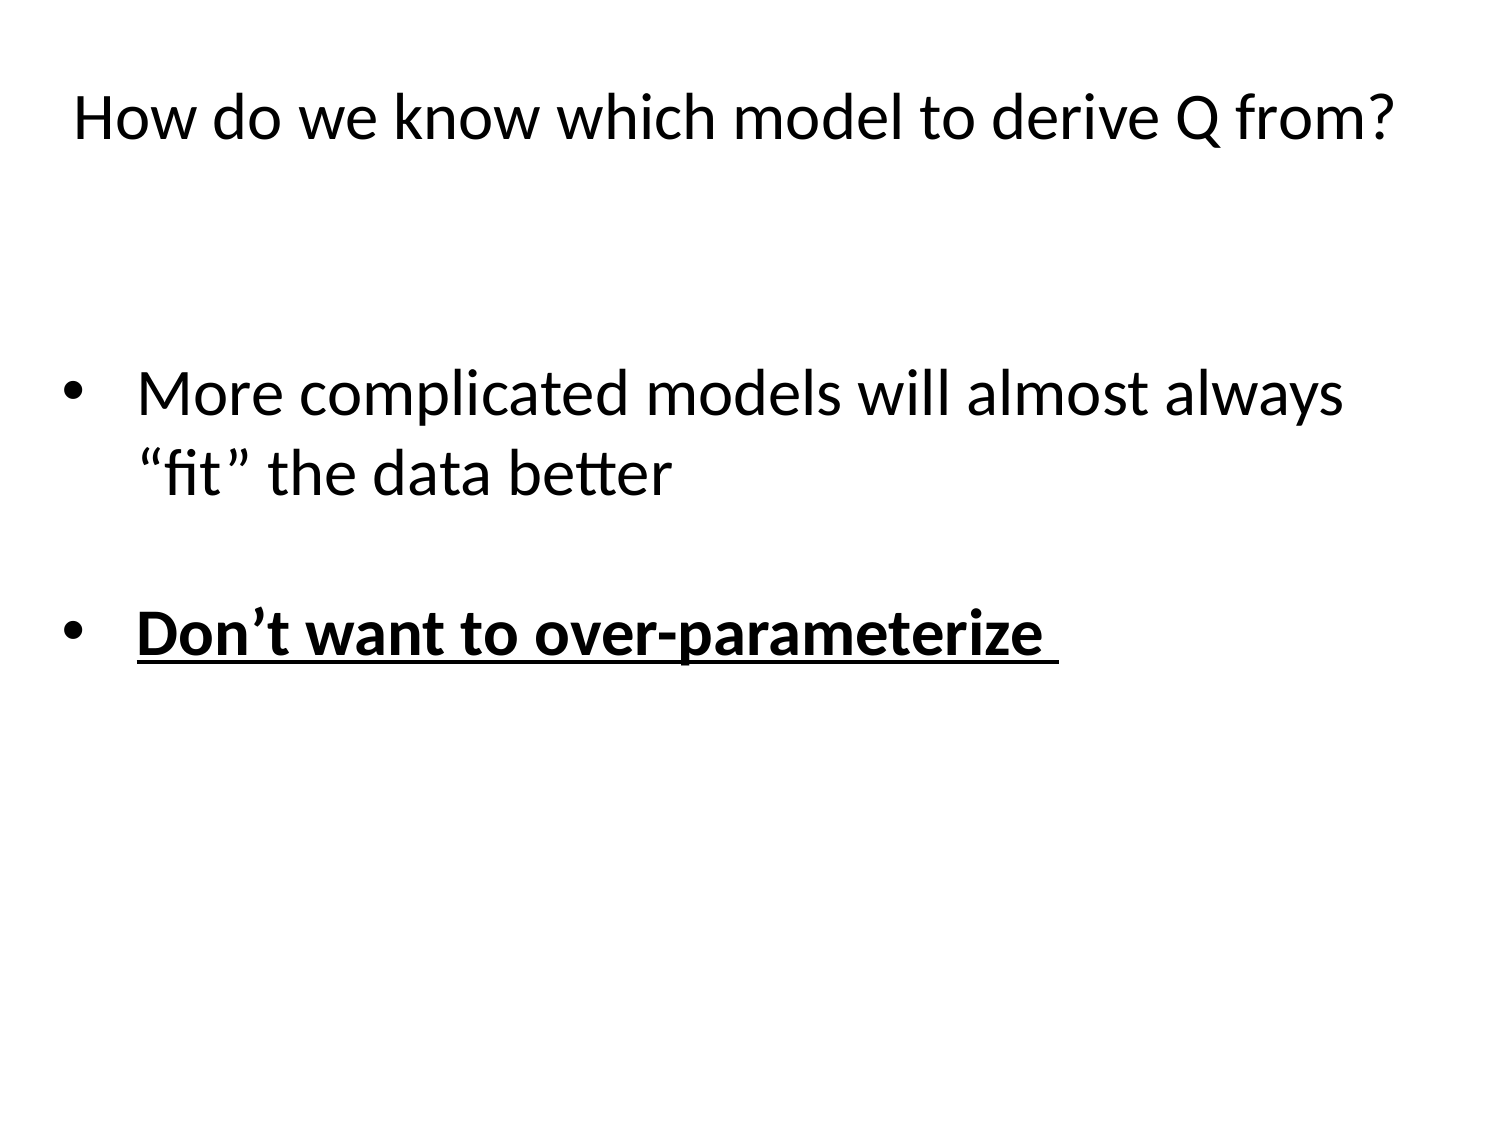

How do we know which model to derive Q from?
More complicated models will almost always “fit” the data better

Don’t want to over-parameterize